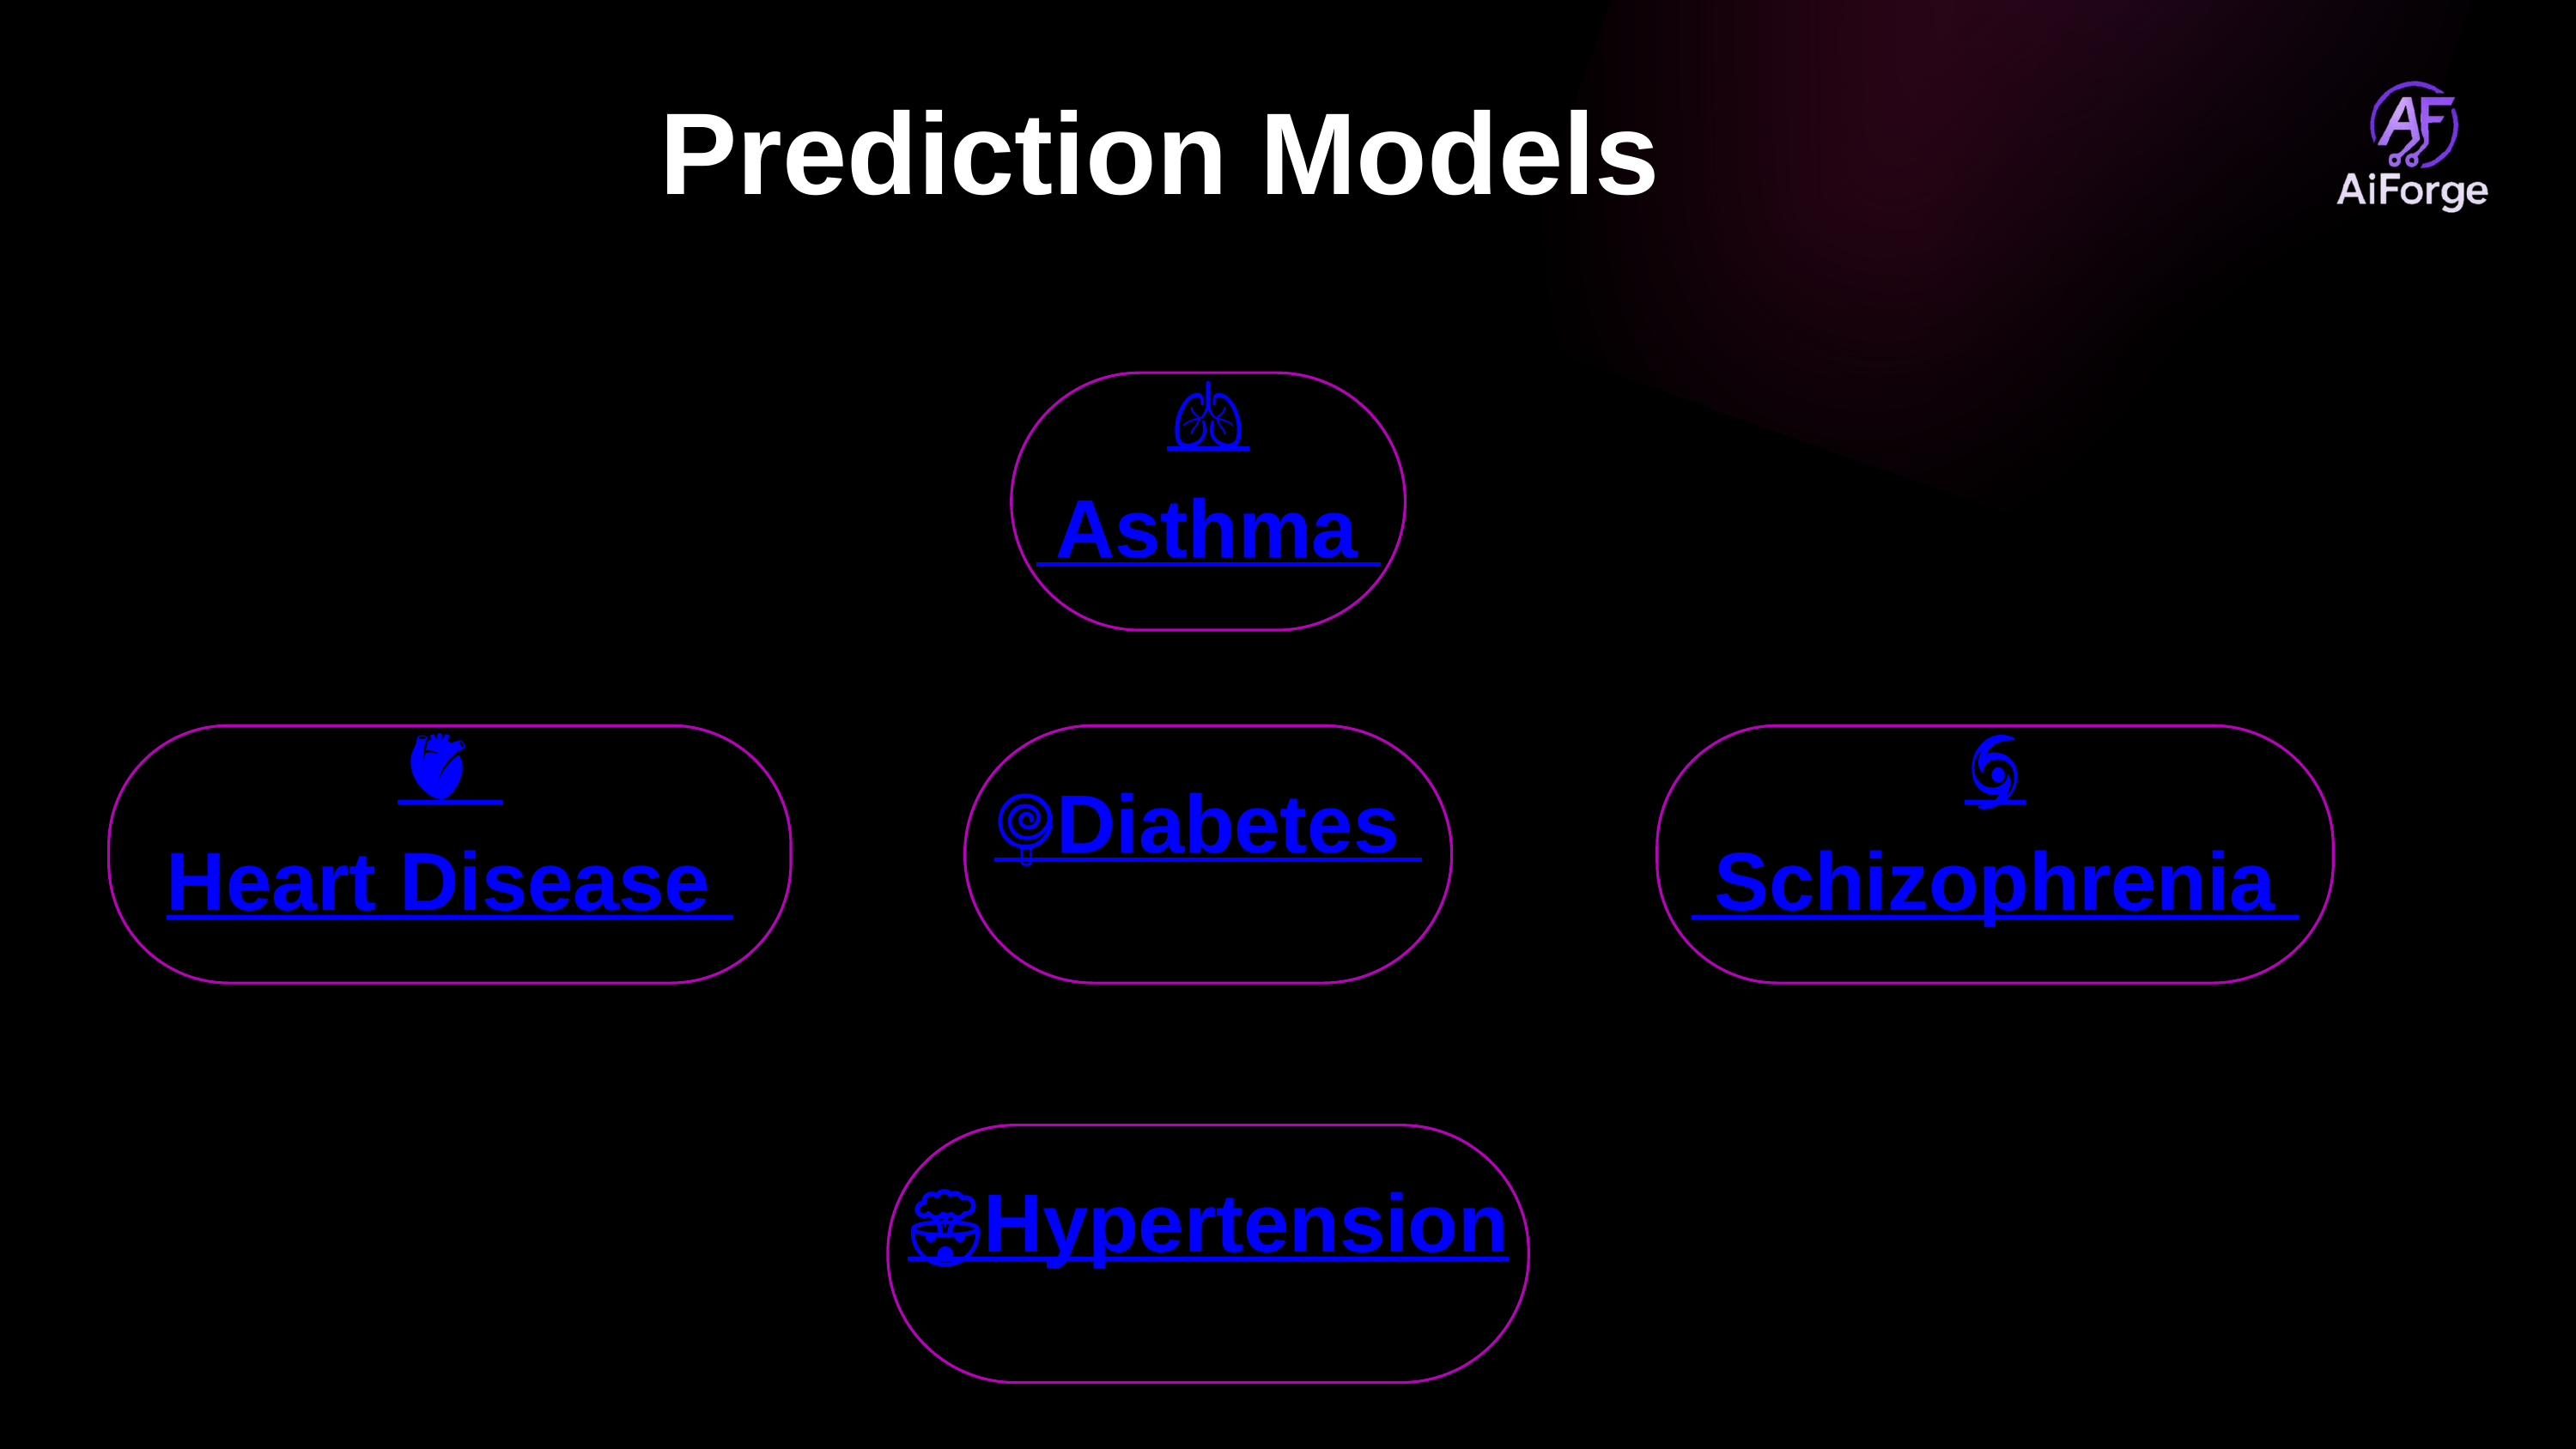

Prediction Models

🫁 Asthma

🫀
Heart Disease

🍭Diabetes

🌀 Schizophrenia

🤯Hypertension